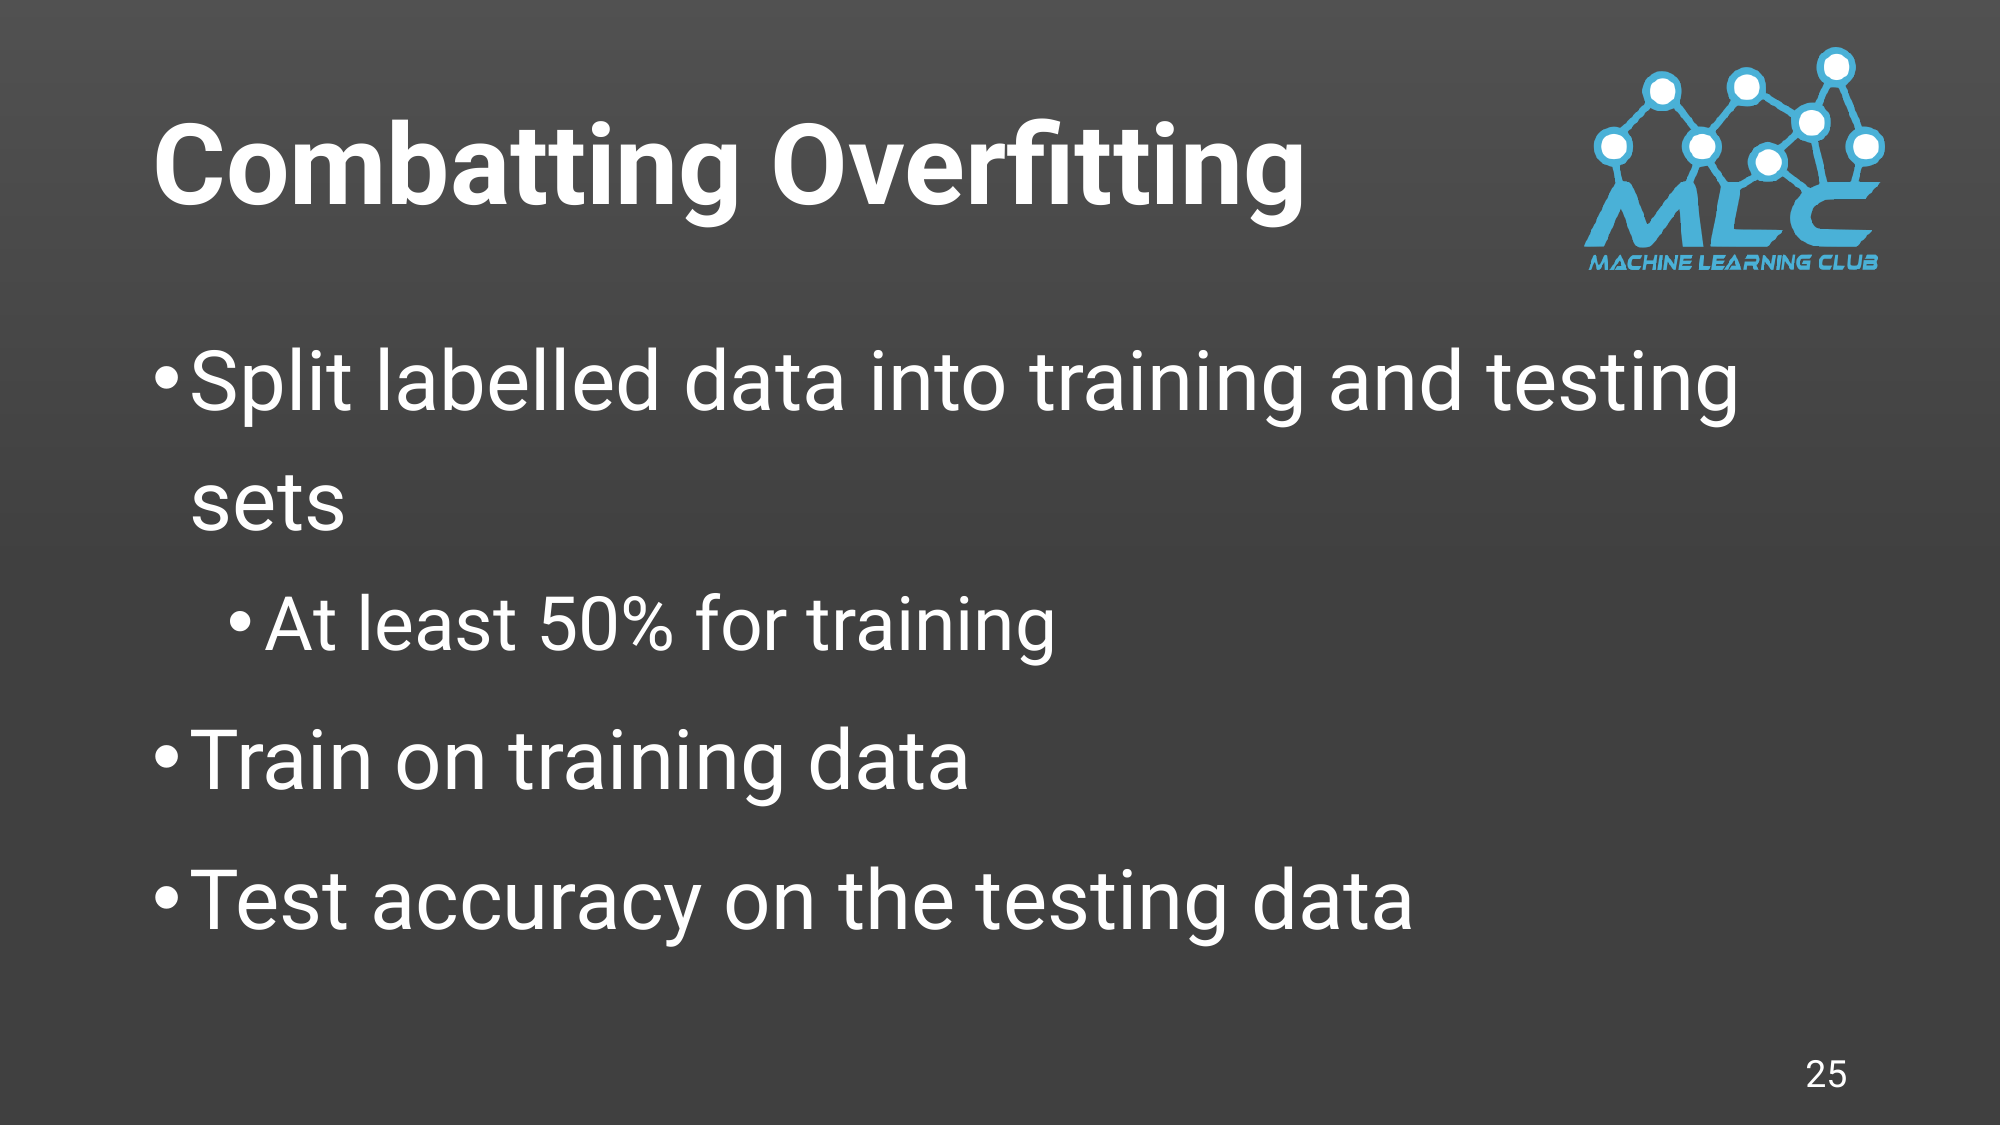

# Combatting Overfitting
Split labelled data into training and testing sets
At least 50% for training
Train on training data
Test accuracy on the testing data
25